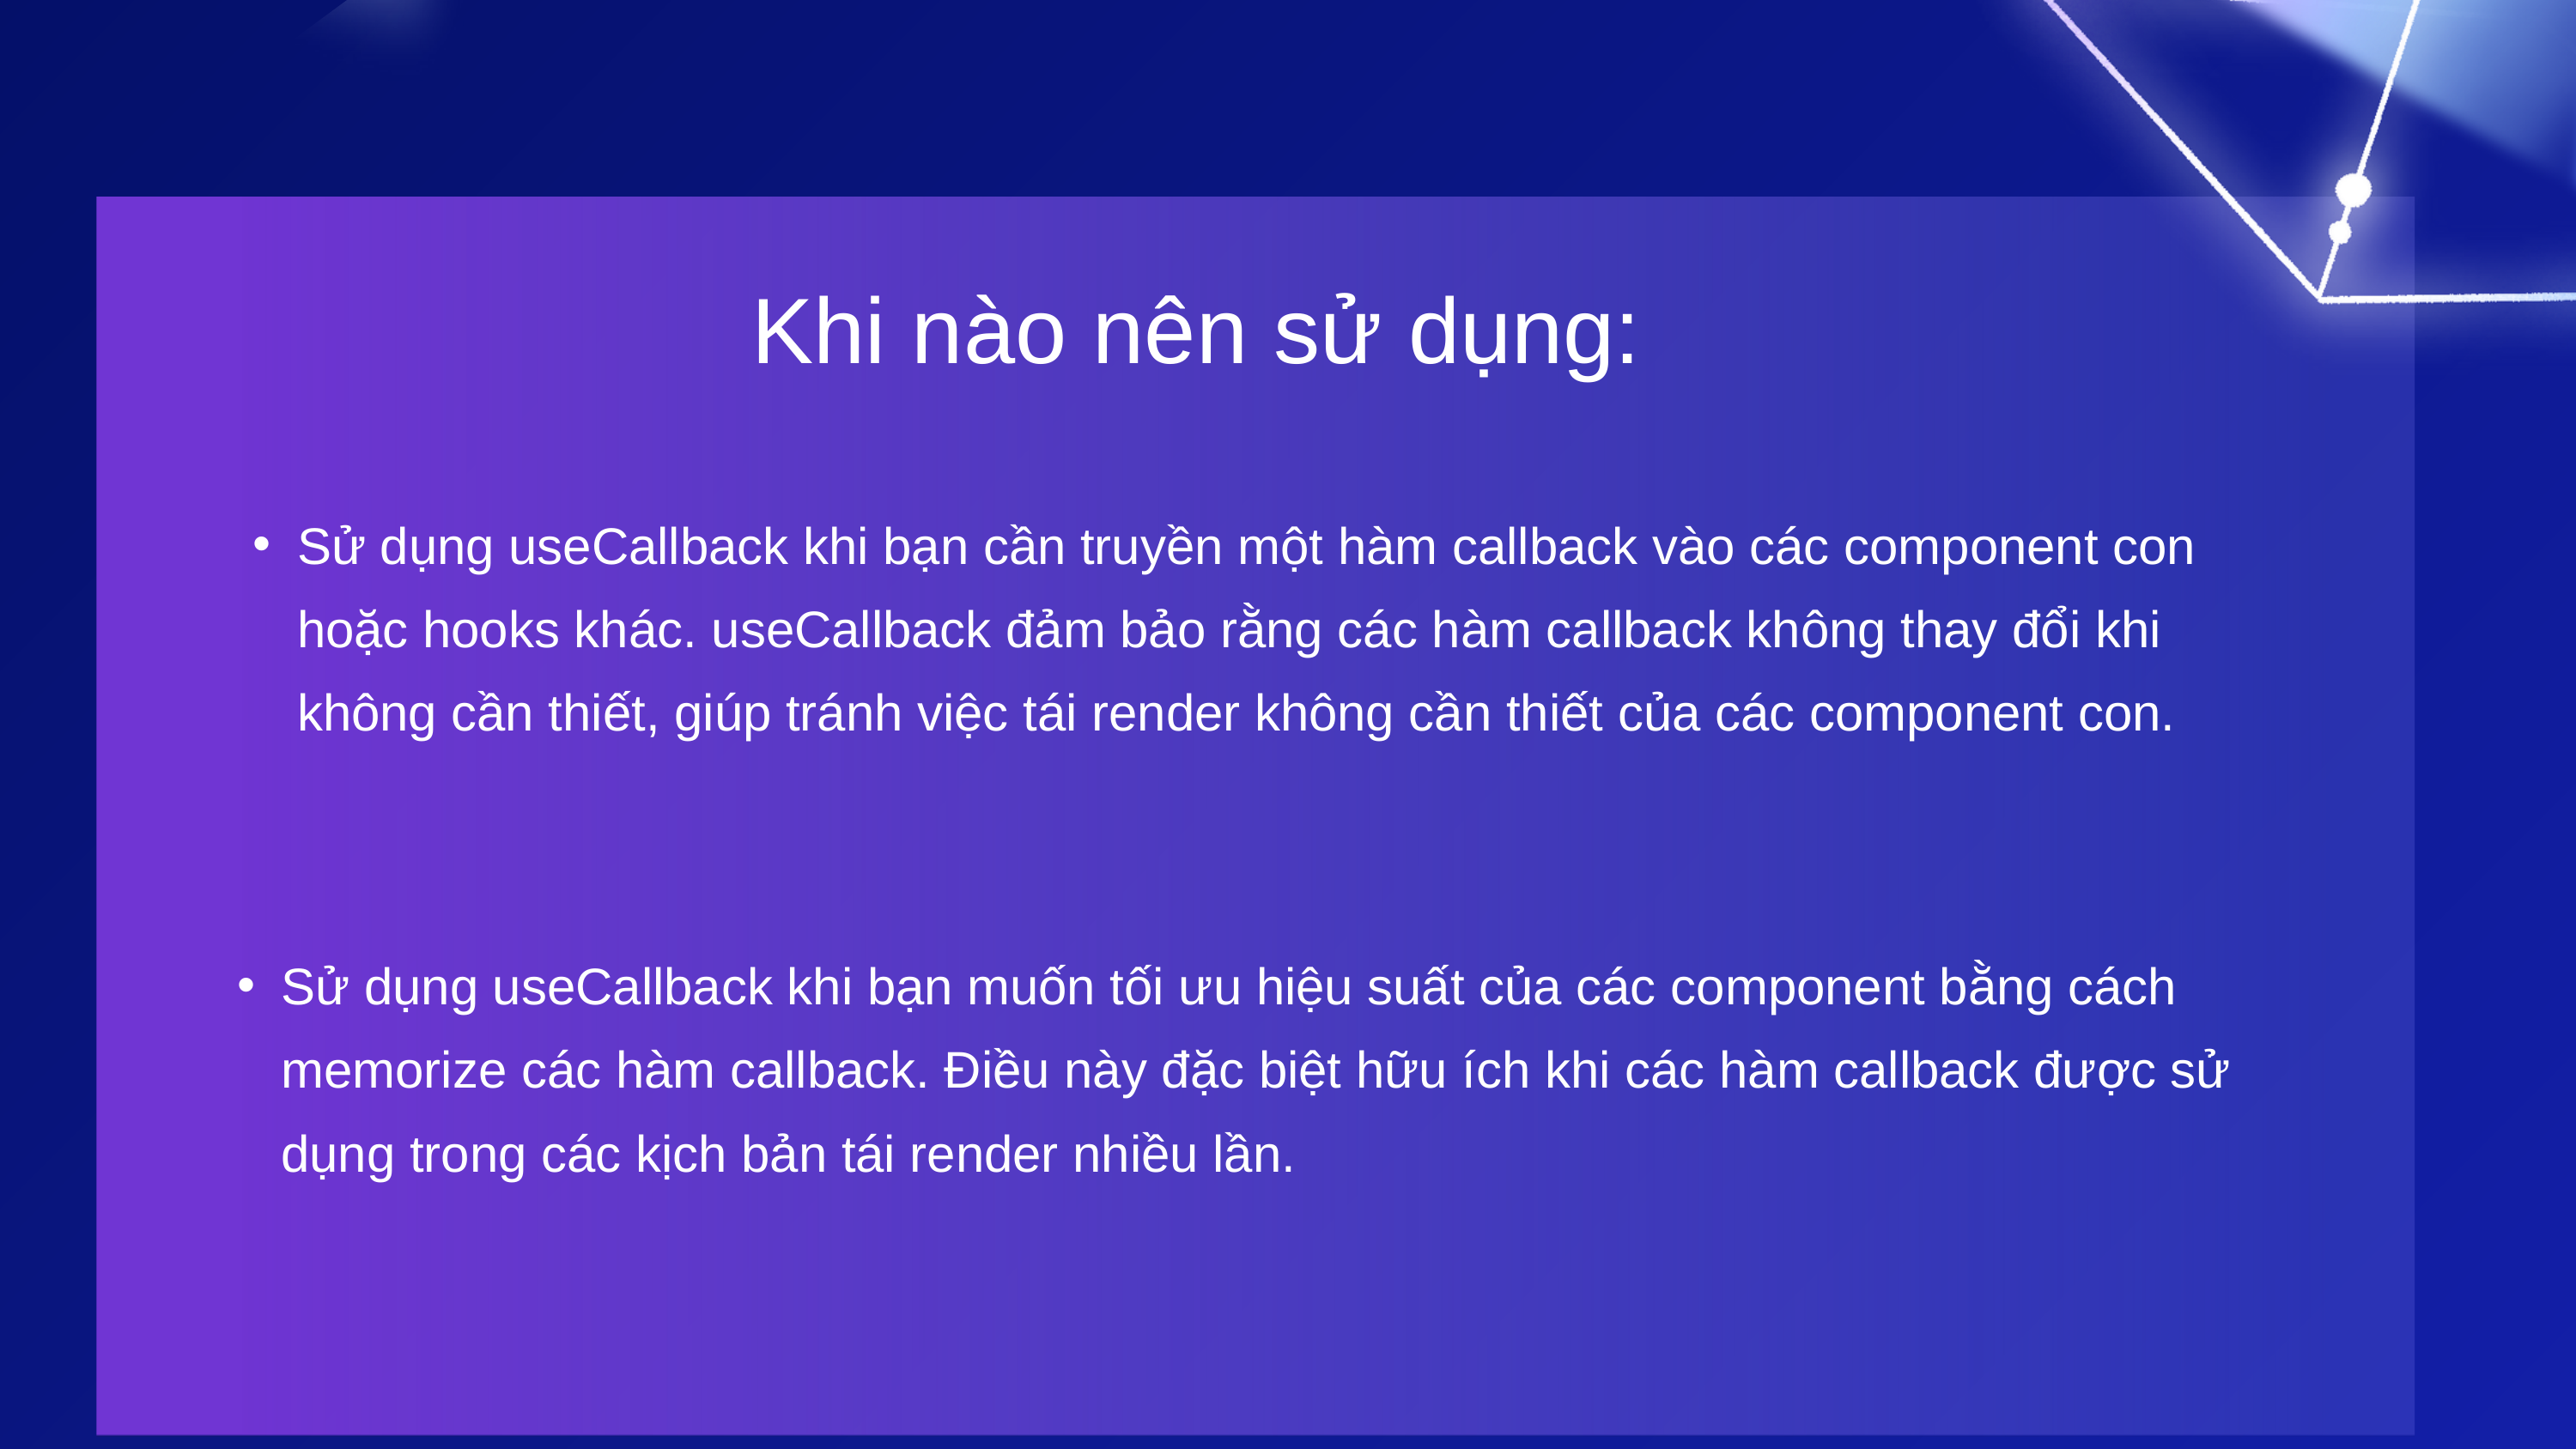

Khi nào nên sử dụng:
Sử dụng useCallback khi bạn cần truyền một hàm callback vào các component con hoặc hooks khác. useCallback đảm bảo rằng các hàm callback không thay đổi khi không cần thiết, giúp tránh việc tái render không cần thiết của các component con.
Sử dụng useCallback khi bạn muốn tối ưu hiệu suất của các component bằng cách memorize các hàm callback. Điều này đặc biệt hữu ích khi các hàm callback được sử dụng trong các kịch bản tái render nhiều lần.